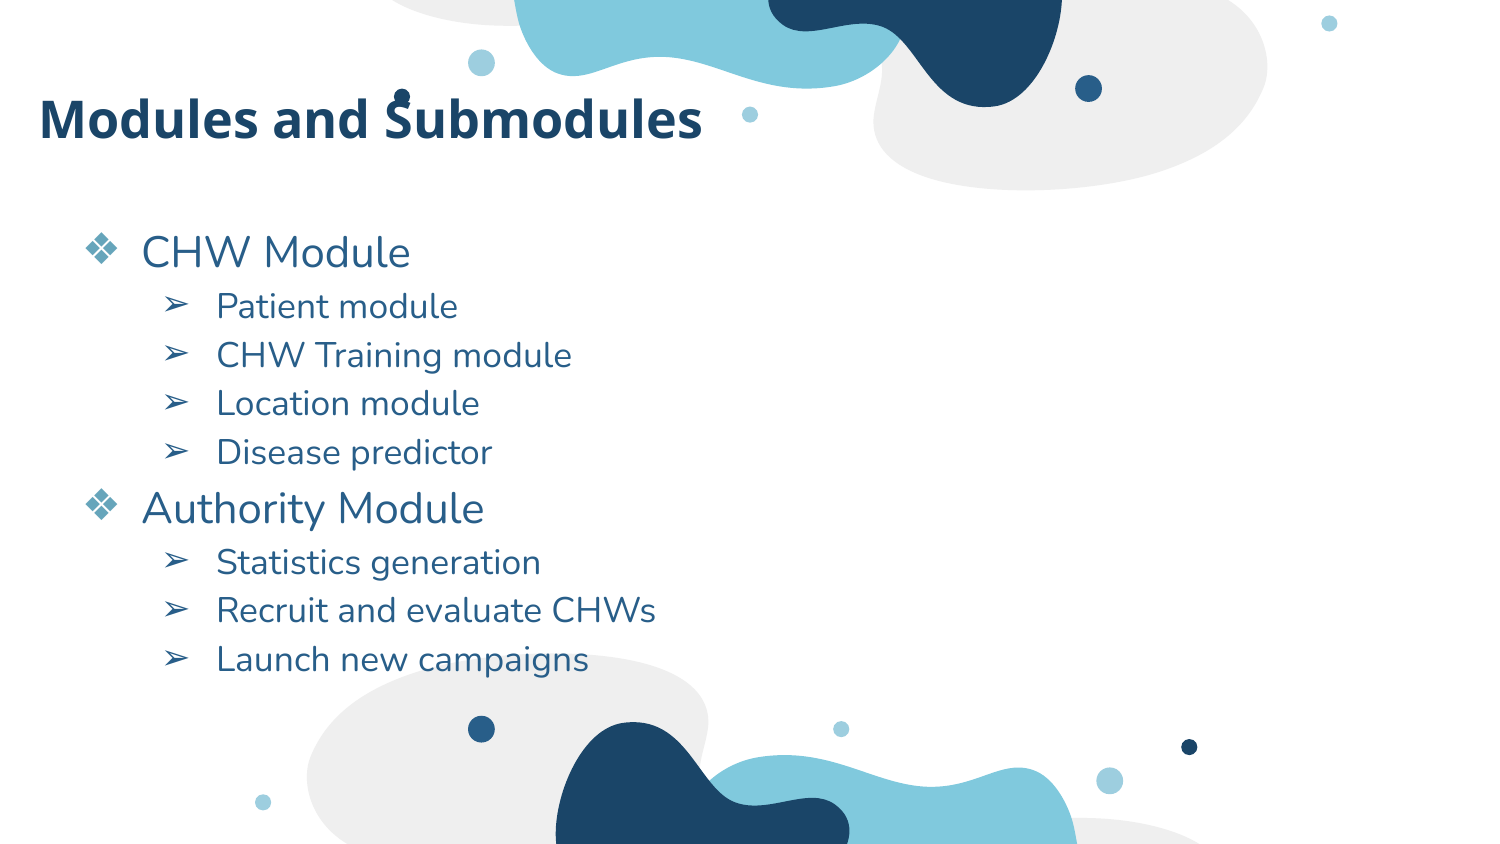

Modules and Submodules
CHW Module
Patient module
CHW Training module
Location module
Disease predictor
Authority Module
Statistics generation
Recruit and evaluate CHWs
Launch new campaigns